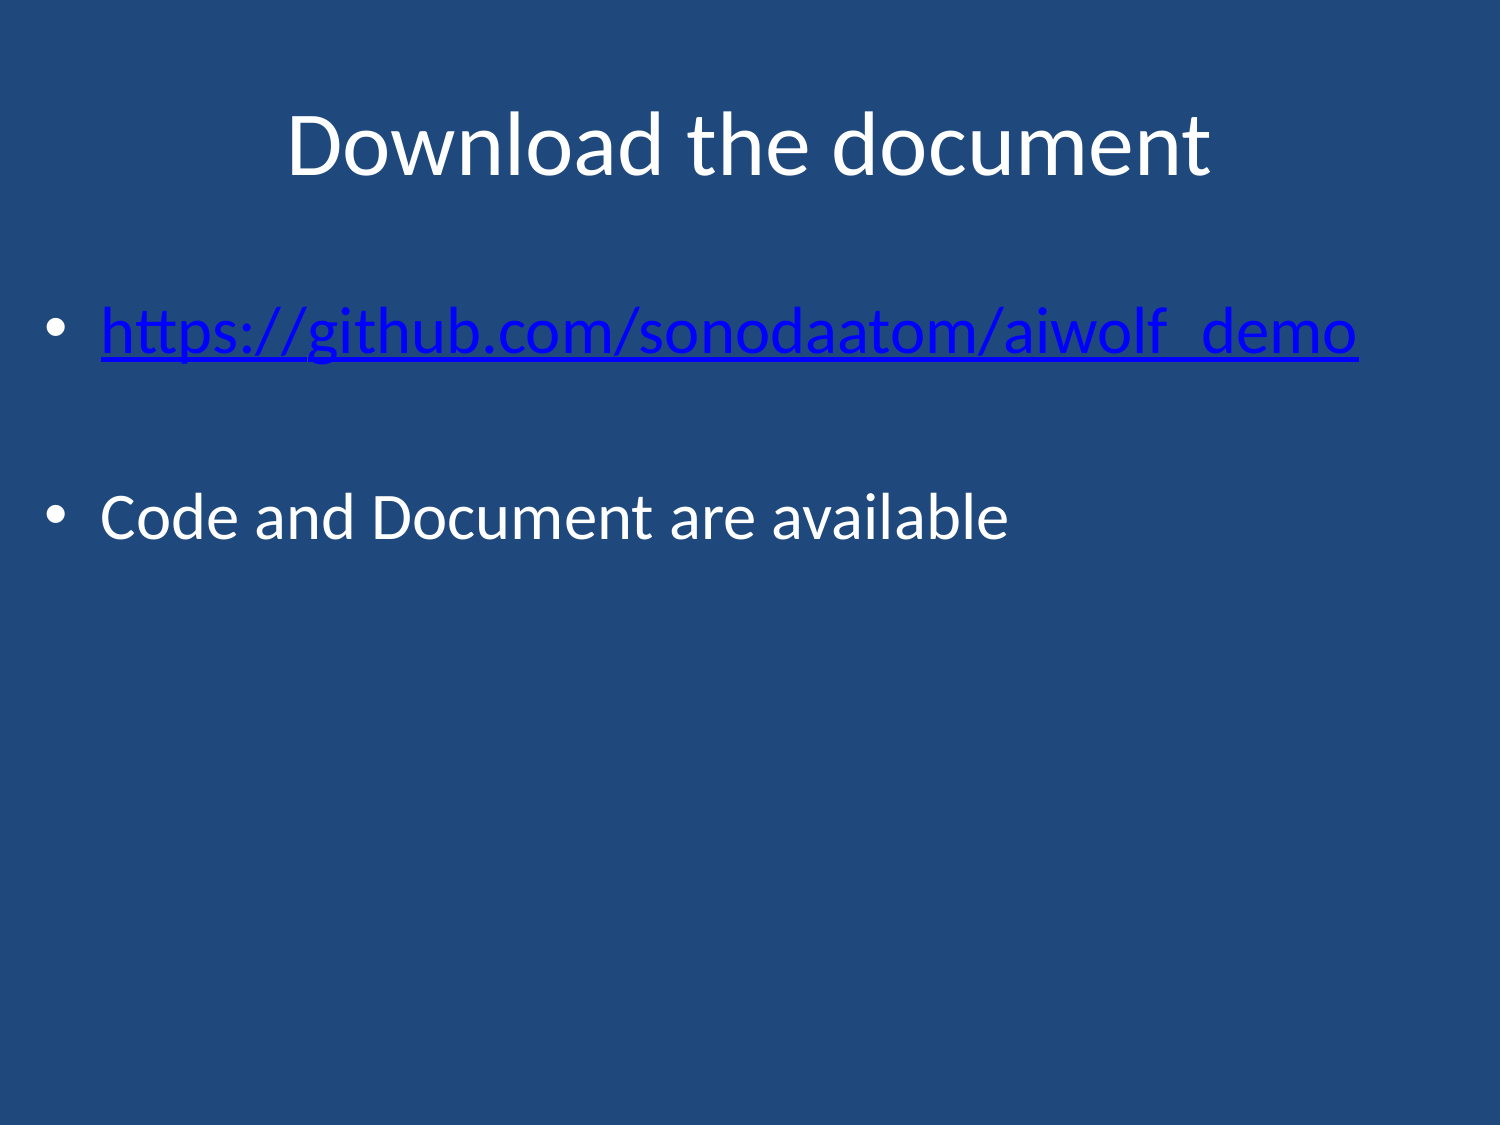

# Download the document
https://github.com/sonodaatom/aiwolf_demo

Code and Document are available